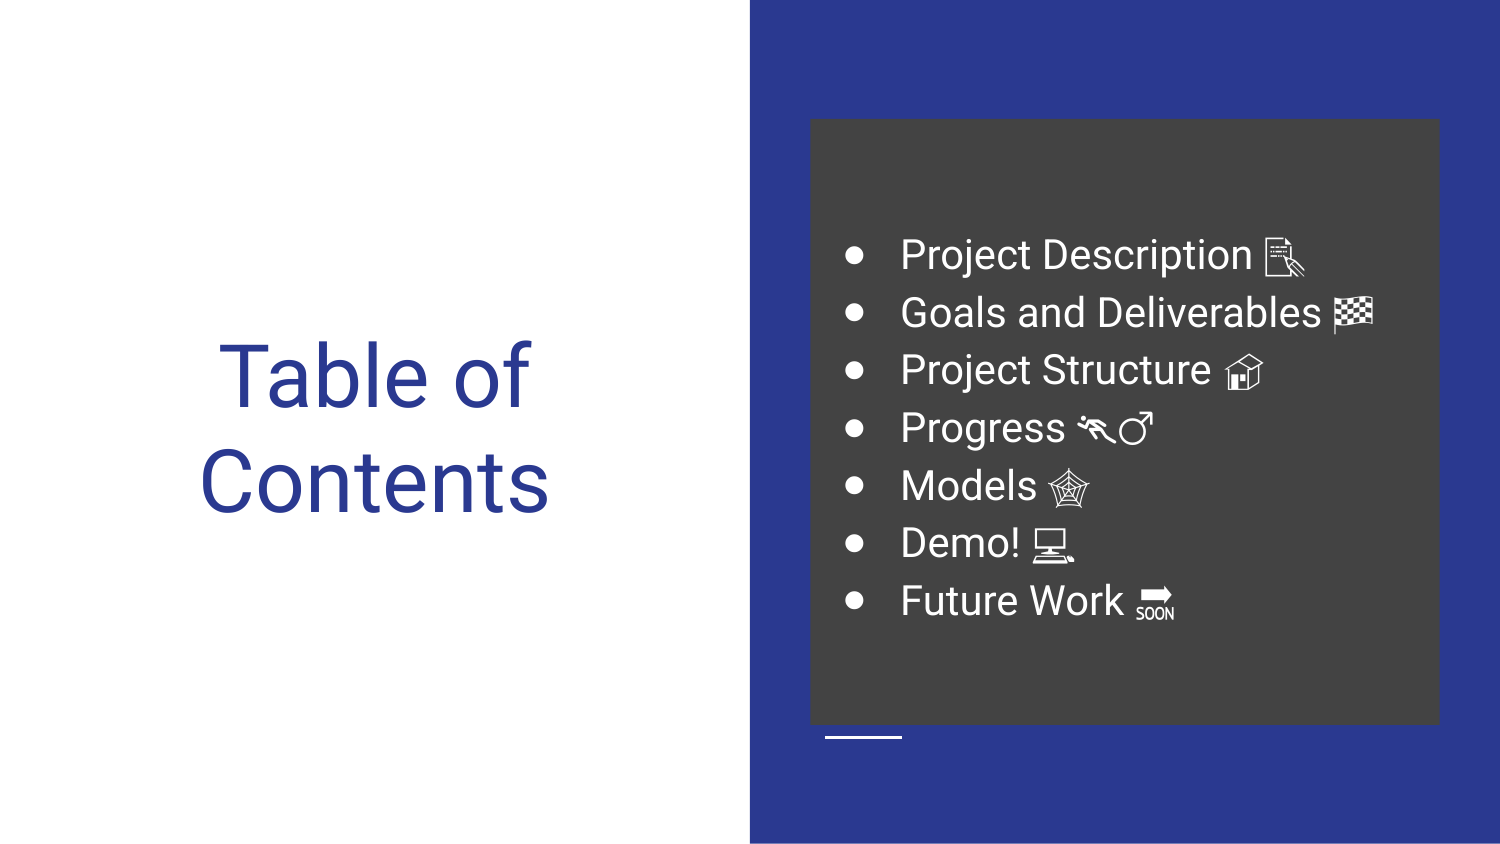

Project Description 📝
Goals and Deliverables 🏁
Project Structure 🏠
Progress 🏃‍♂️
Models 🕸️
Demo! 💻
Future Work 🔜
# Table of Contents